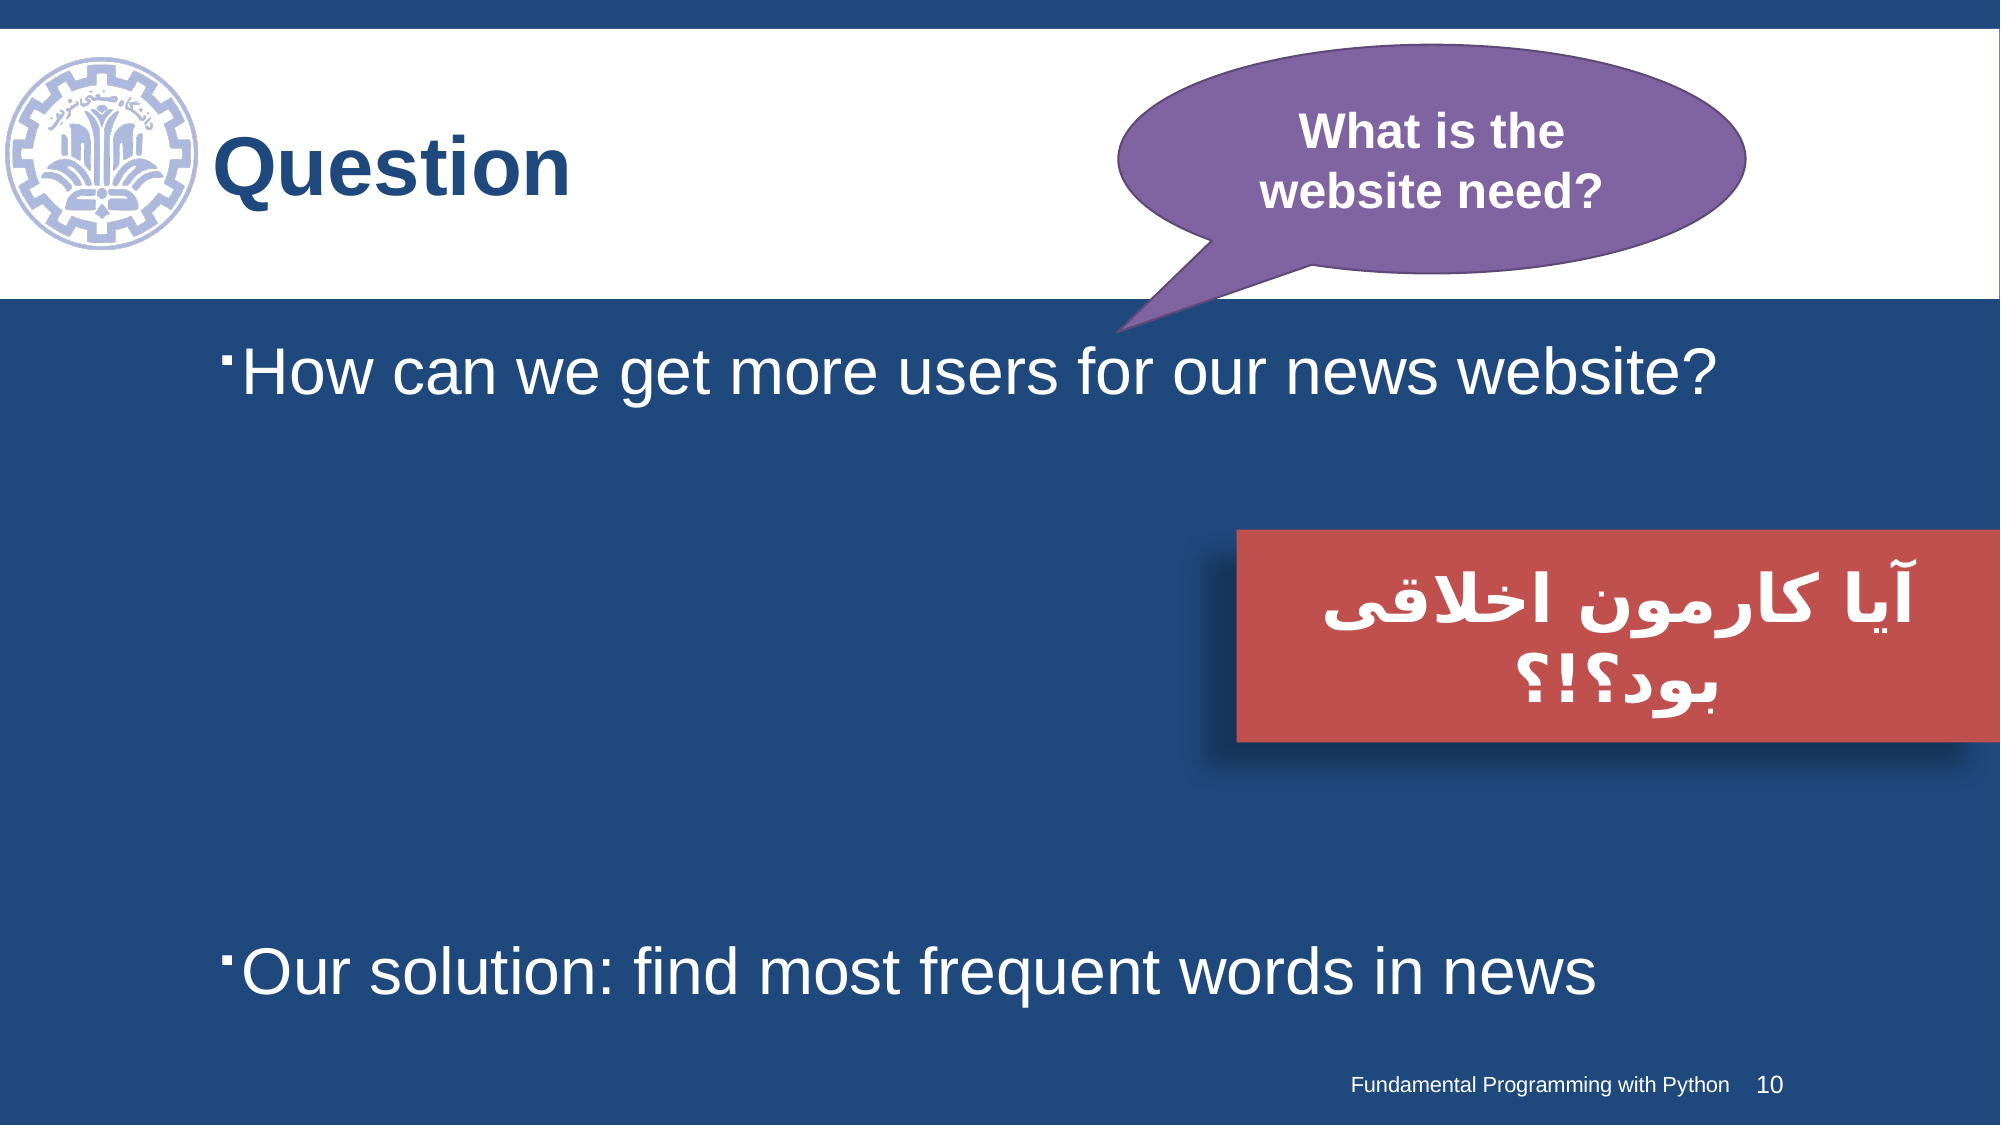

What is the website need?
# Question
How can we get more users for our news website?

Our solution: find most frequent words in news
آیا کارمون اخلاقی بود؟!؟
Fundamental Programming with Python
10